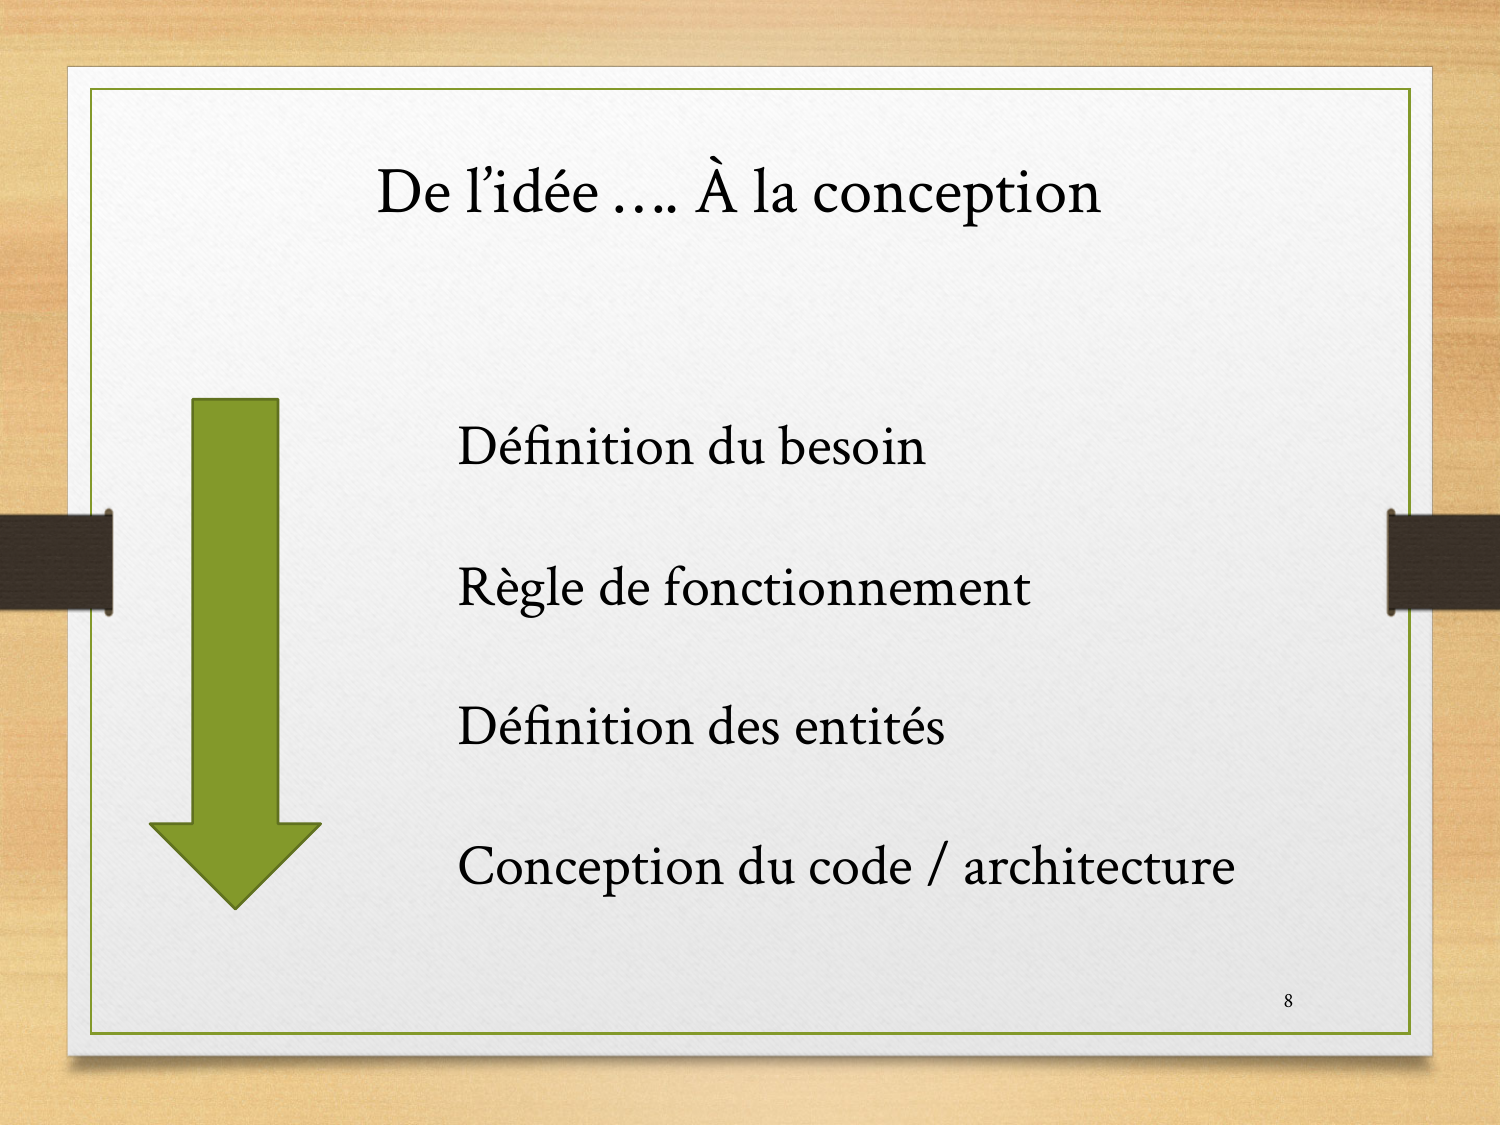

De l’idée …. À la conception

Définition du besoin

Règle de fonctionnement

Définition des entités

Conception du code / architecture
8